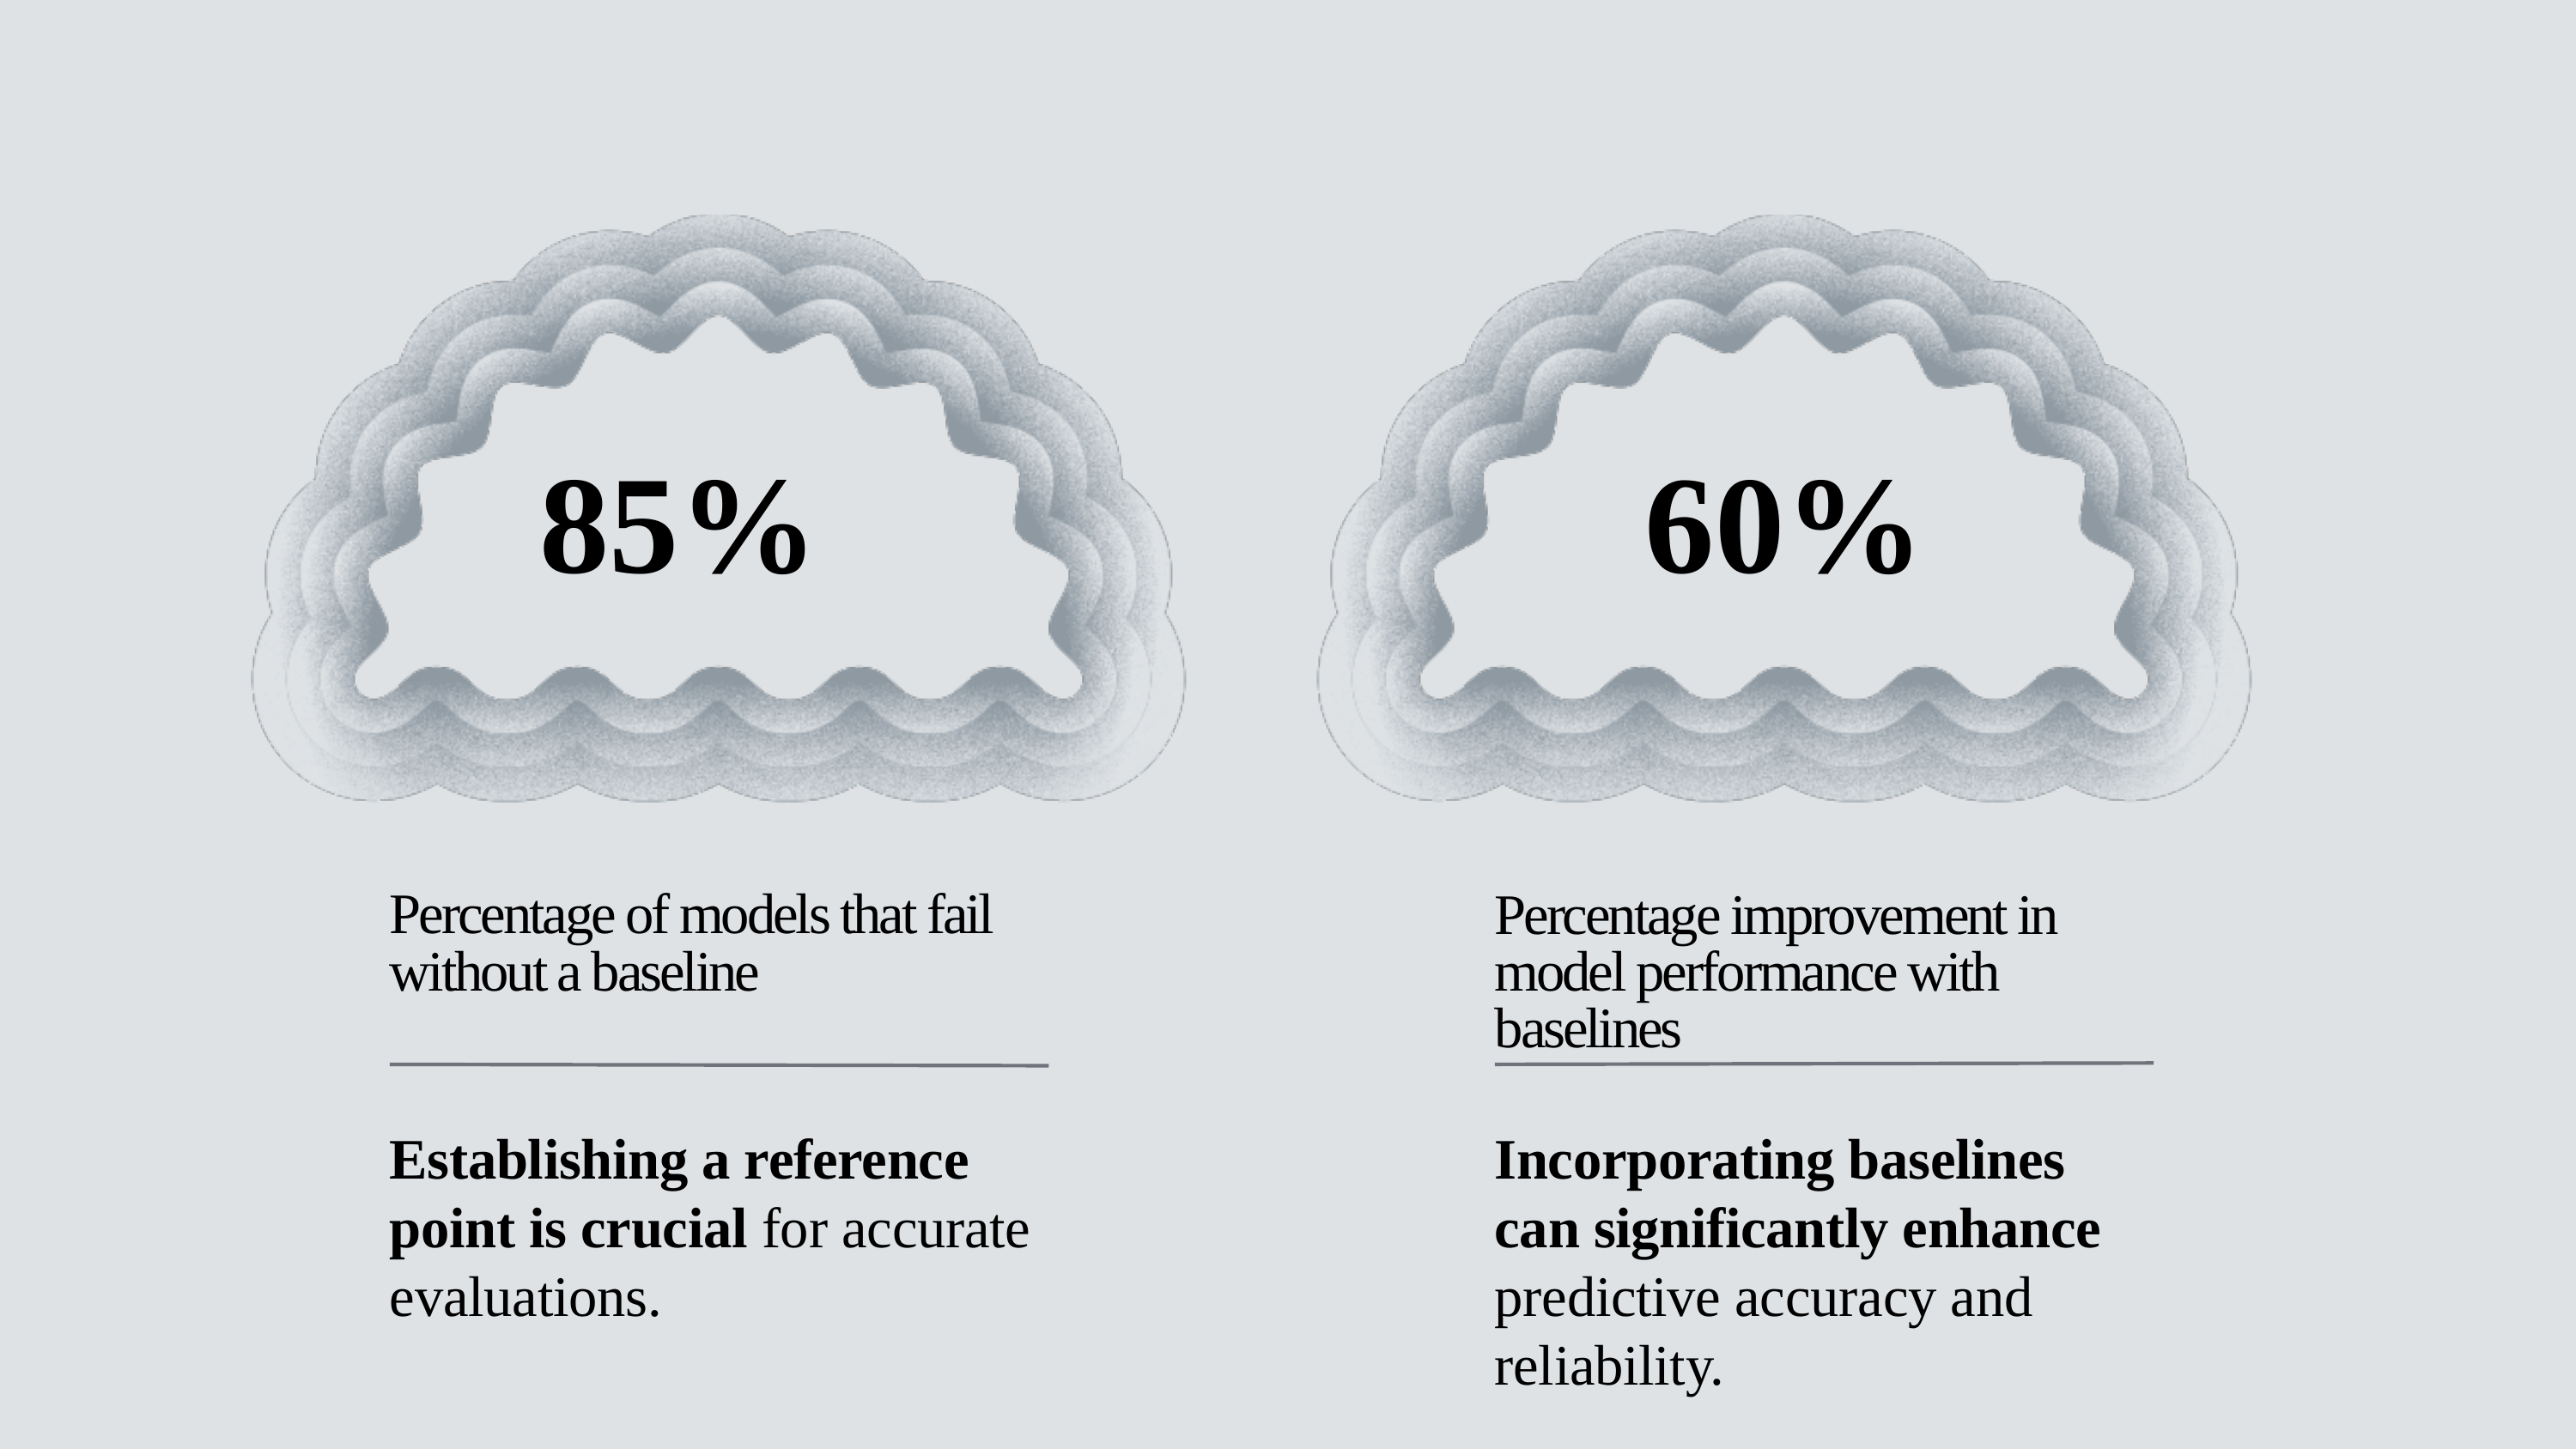

85%
60%
Percentage of models that fail without a baseline

Establishing a reference point is crucial for accurate evaluations.
Percentage improvement in model performance with baselines

Incorporating baselines can significantly enhance predictive accuracy and reliability.